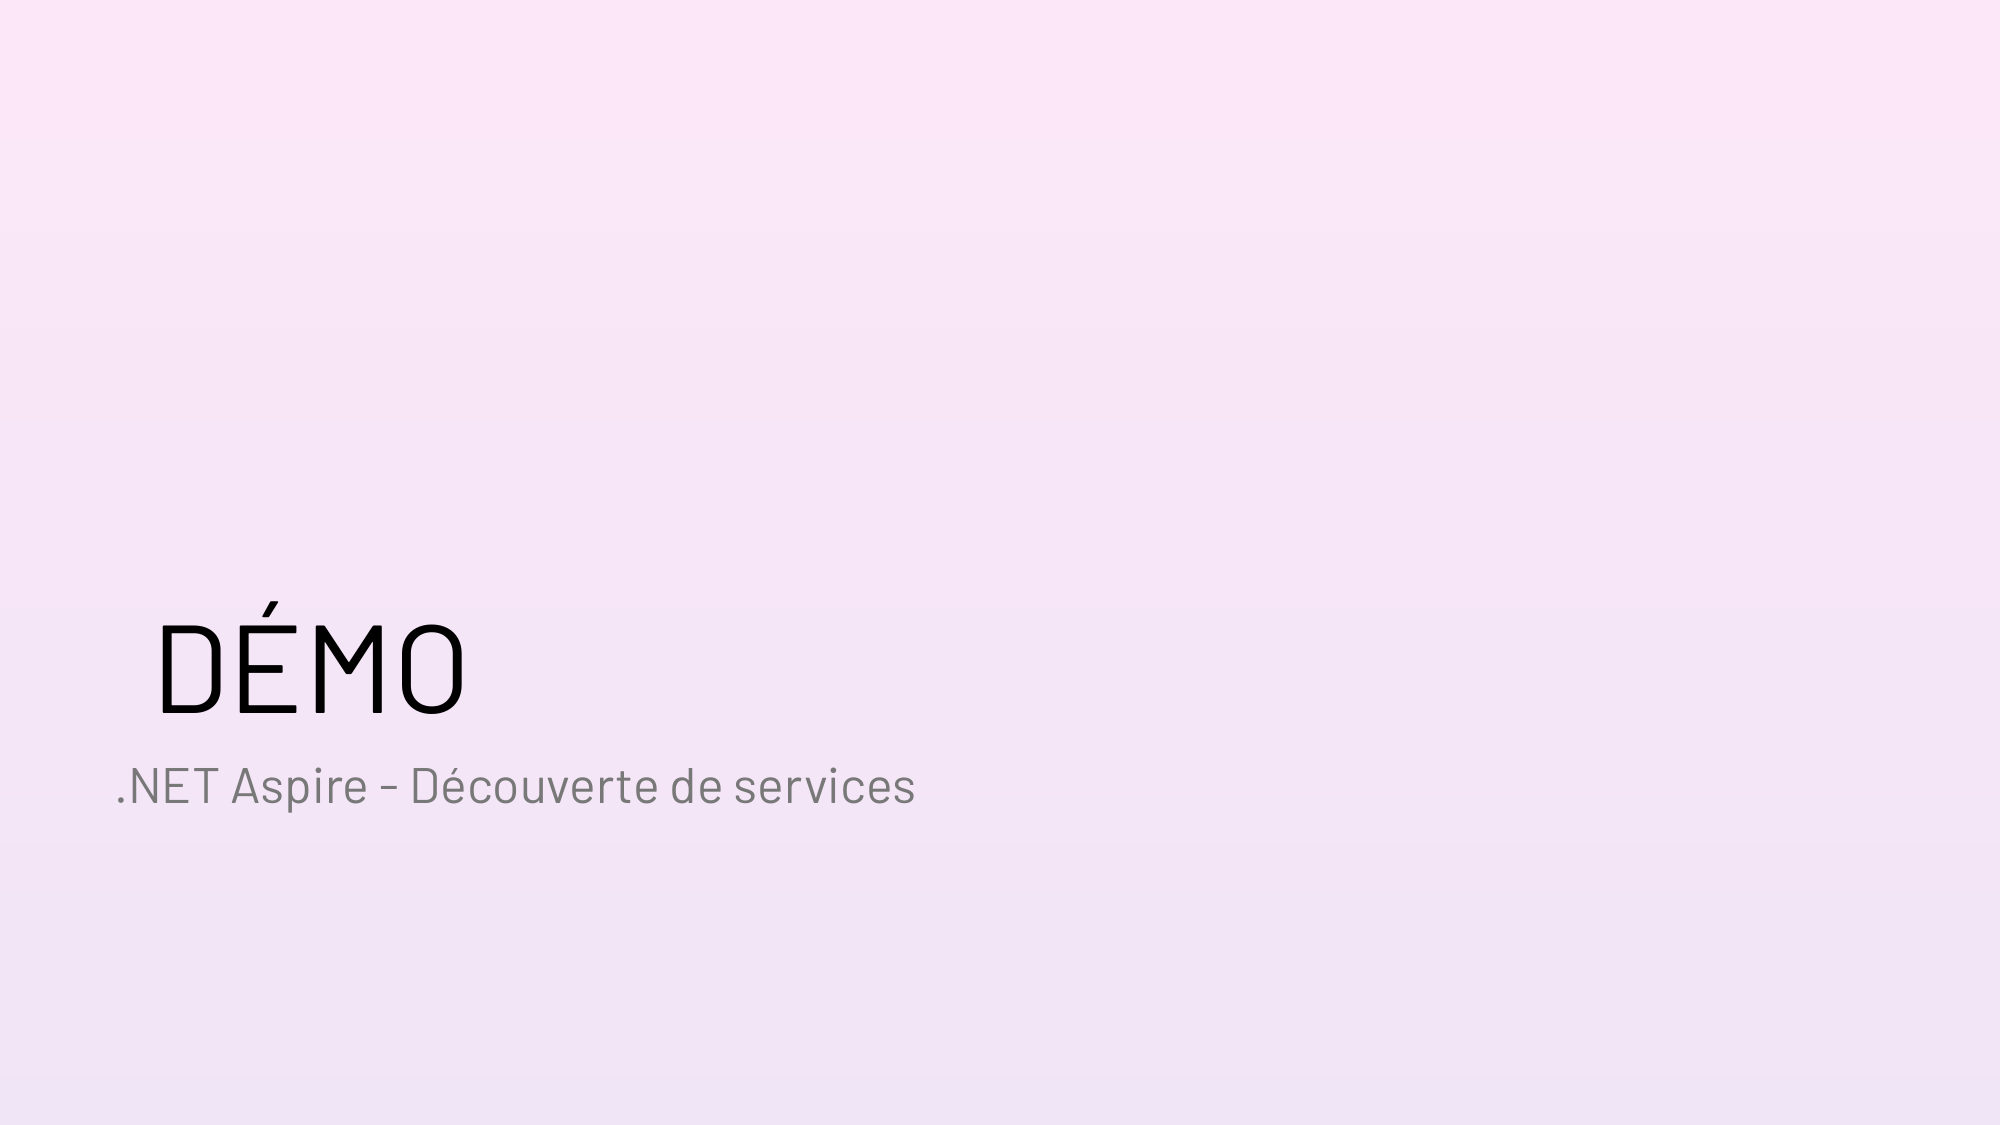

# DÉMO
.NET Aspire - Découverte de services